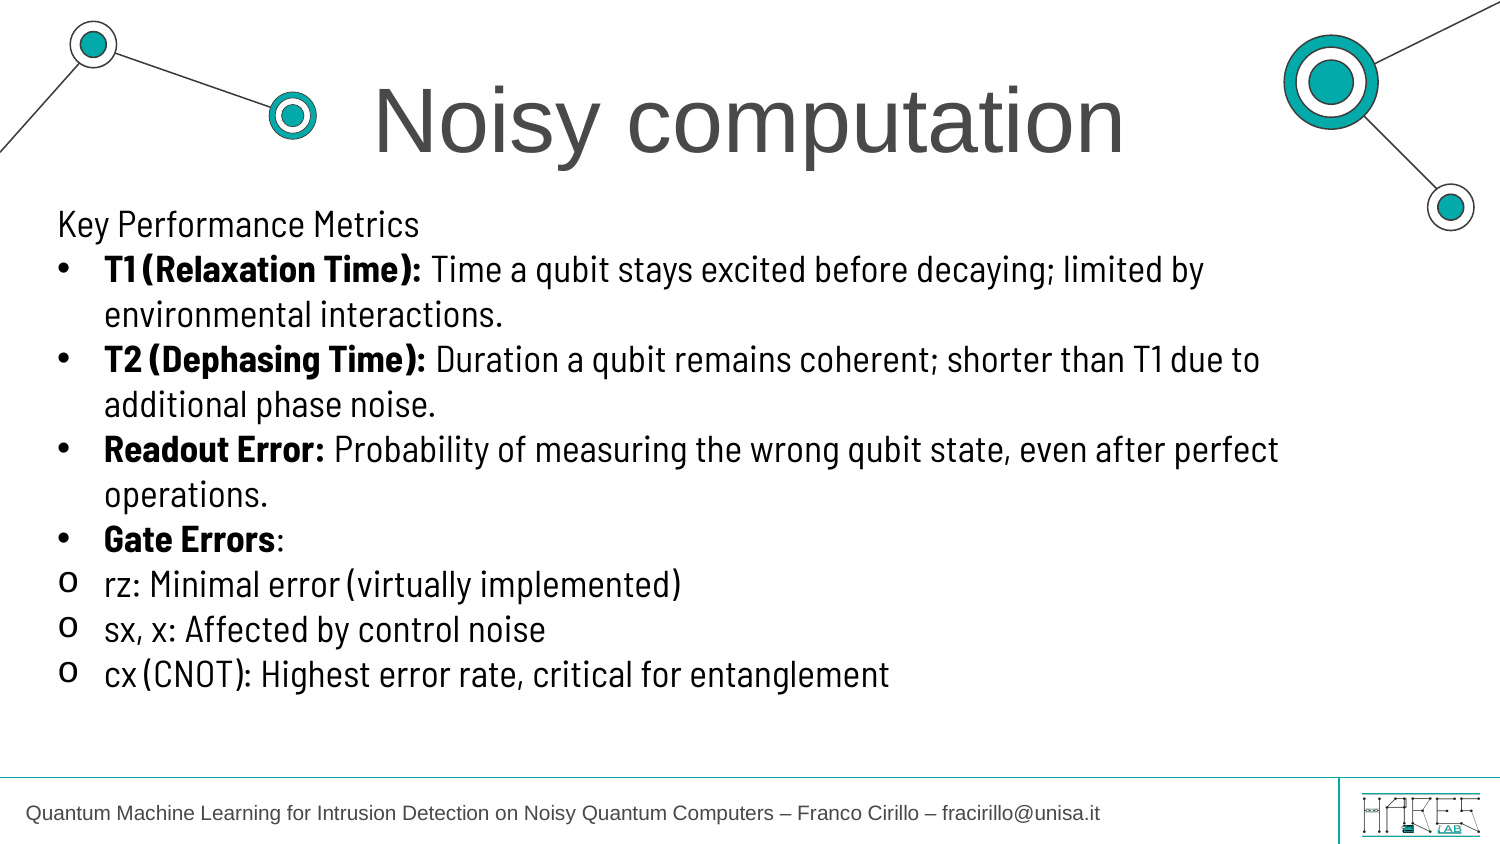

# Noisy computation
Key Performance Metrics
T1 (Relaxation Time): Time a qubit stays excited before decaying; limited by environmental interactions.
T2 (Dephasing Time): Duration a qubit remains coherent; shorter than T1 due to additional phase noise.
Readout Error: Probability of measuring the wrong qubit state, even after perfect operations.
Gate Errors:
rz: Minimal error (virtually implemented)
sx, x: Affected by control noise
cx (CNOT): Highest error rate, critical for entanglement

Quantum Machine Learning for Intrusion Detection on Noisy Quantum Computers – Franco Cirillo – fracirillo@unisa.it